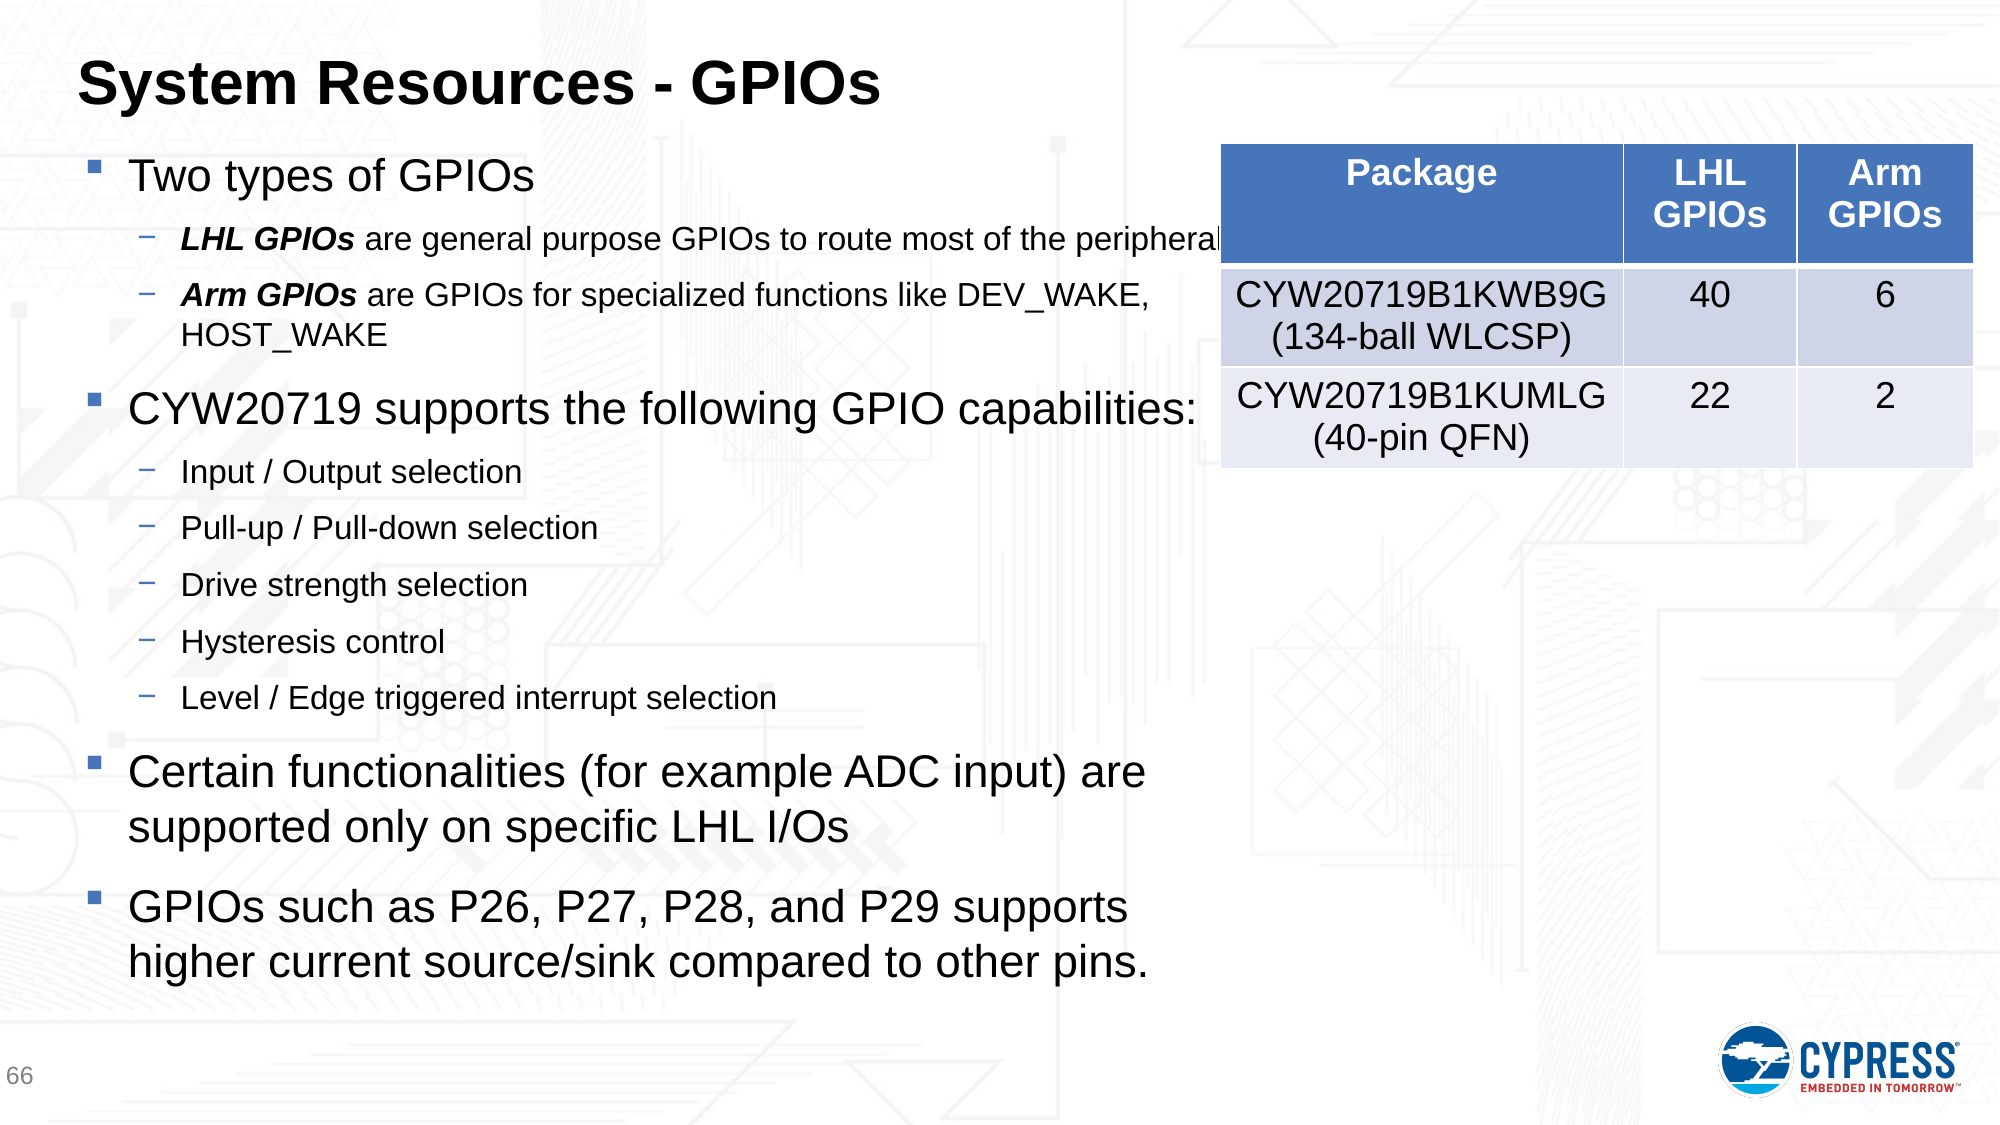

# System Resources - GPIOs
Two types of GPIOs
LHL GPIOs are general purpose GPIOs to route most of the peripherals
Arm GPIOs are GPIOs for specialized functions like DEV_WAKE, HOST_WAKE
CYW20719 supports the following GPIO capabilities:
Input / Output selection
Pull-up / Pull-down selection
Drive strength selection
Hysteresis control
Level / Edge triggered interrupt selection
Certain functionalities (for example ADC input) are supported only on specific LHL I/Os
GPIOs such as P26, P27, P28, and P29 supports higher current source/sink compared to other pins.

| Package | LHL GPIOs | Arm GPIOs |
| --- | --- | --- |
| CYW20719B1KWB9G (134-ball WLCSP) | 40 | 6 |
| CYW20719B1KUMLG (40-pin QFN) | 22 | 2 |